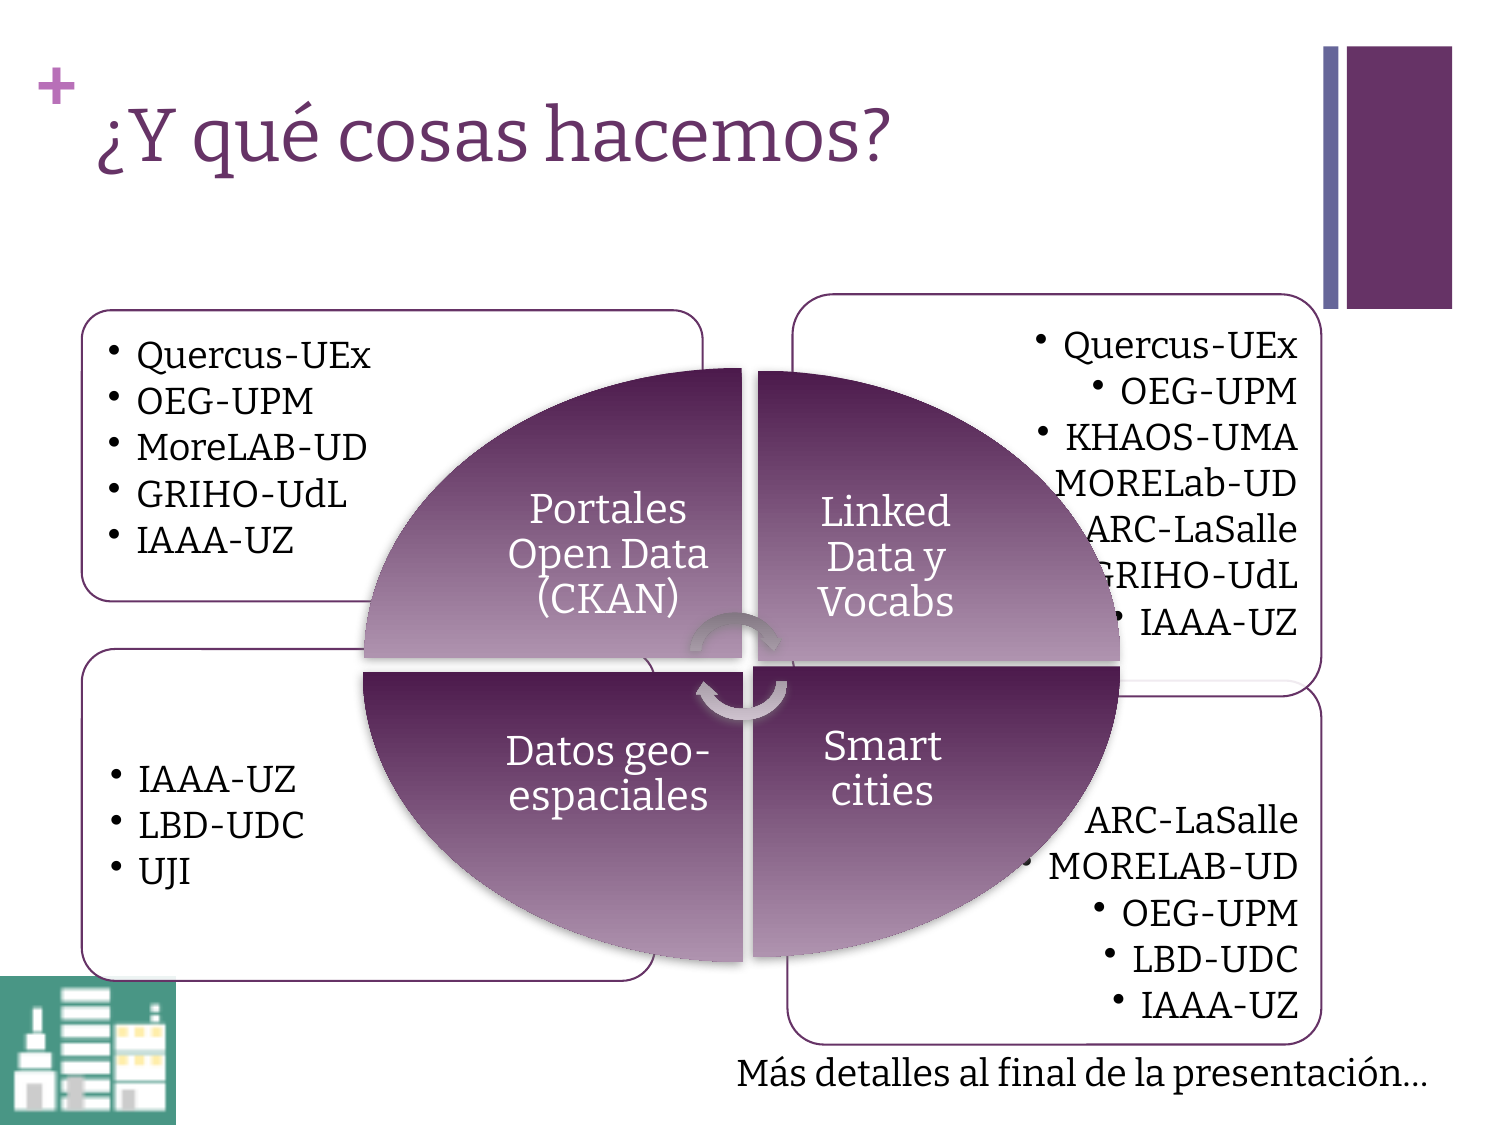

# ¿Y qué cosas hacemos?
ARC-LaSalle
MORELAB-UD
OEG-UPM
LBD-UDC
IAAA-UZ
IAAA-UZ
LBD-UDC
UJI
Quercus-UEx
OEG-UPM
KHAOS-UMA
MORELab-UD
ARC-LaSalle
GRIHO-UdL
IAAA-UZ
Quercus-UEx
OEG-UPM
MoreLAB-UD
GRIHO-UdL
IAAA-UZ
Portales Open Data (CKAN)
Linked Data y Vocabs
Smart cities
Datos geo-espaciales
Más detalles al final de la presentación…